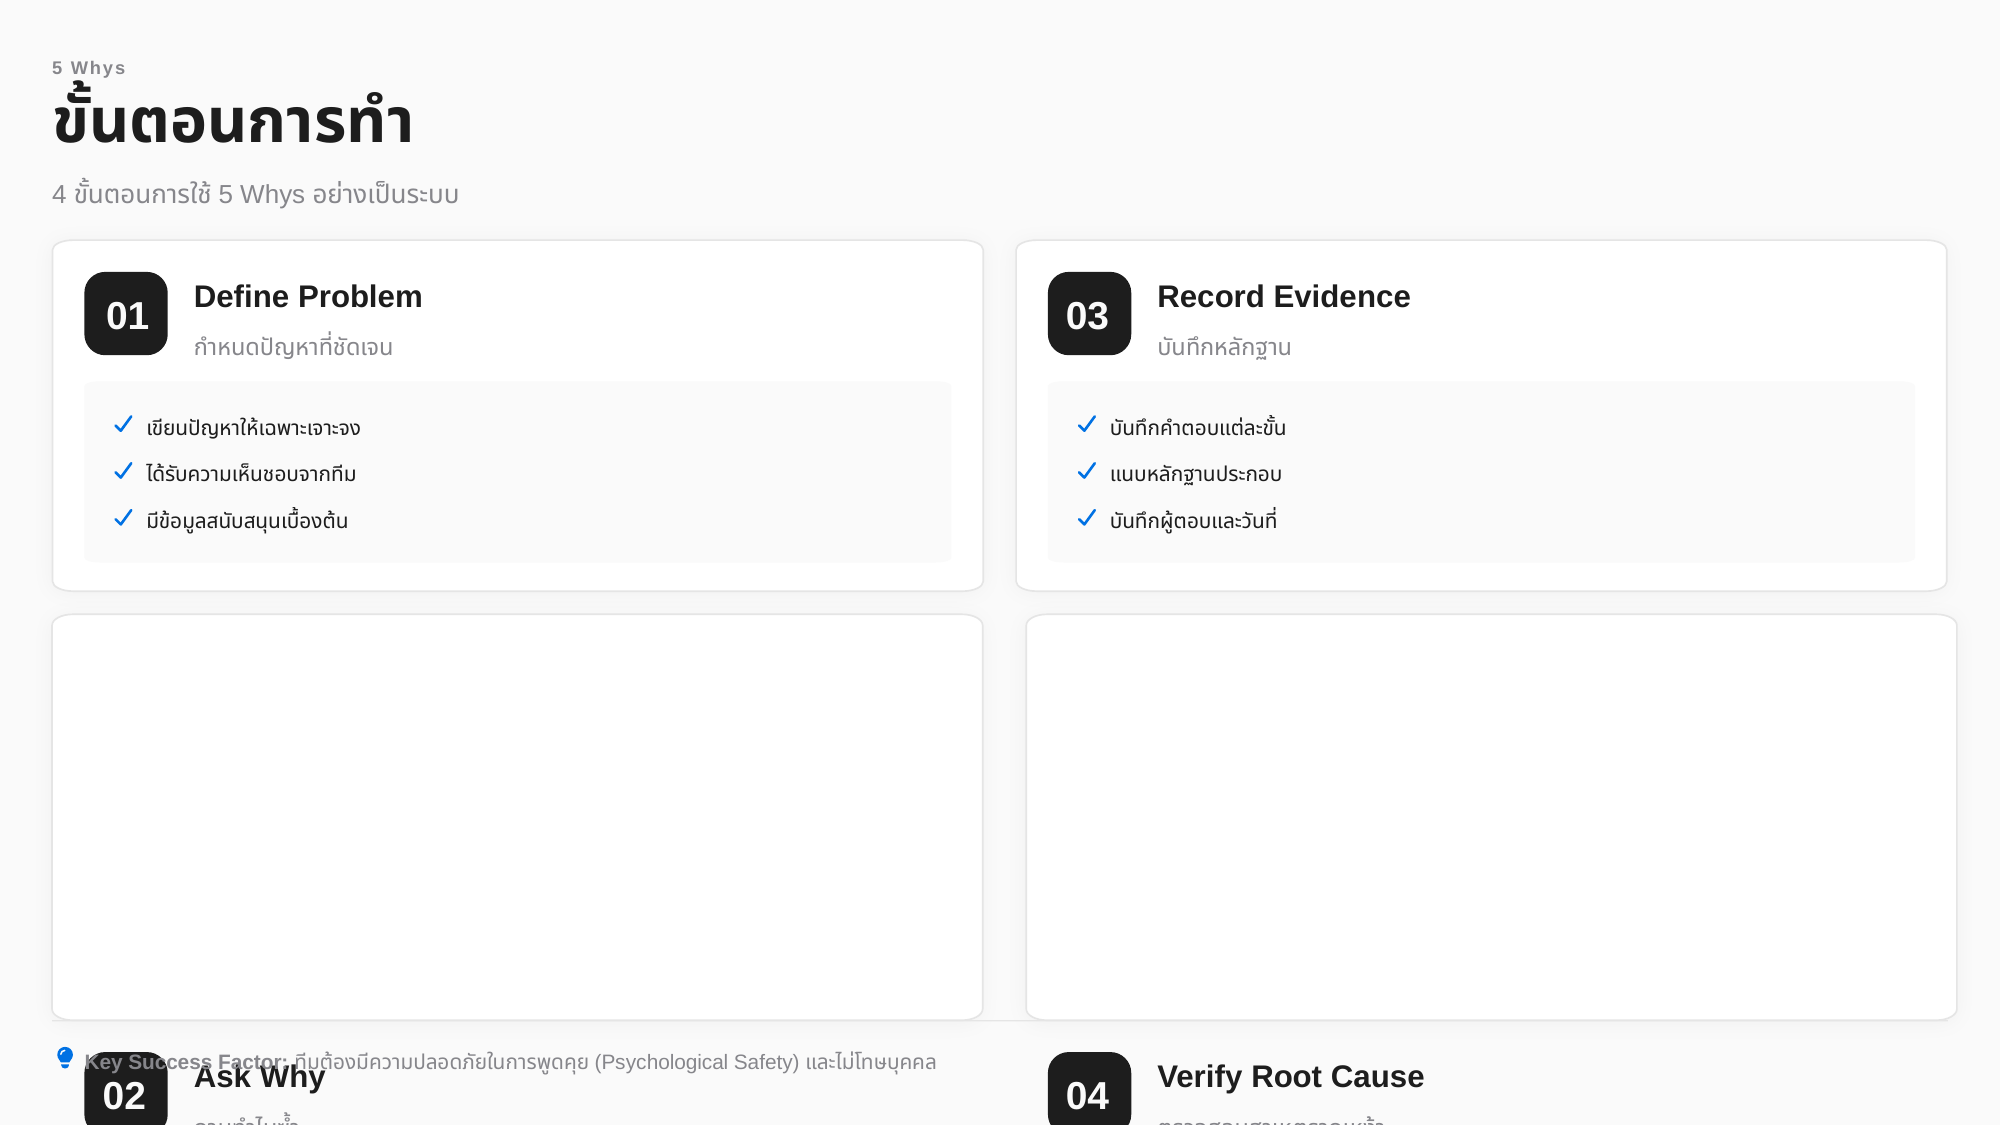

5 Whys
ขั้นตอนการทำ
4 ขั้นตอนการใช้ 5 Whys อย่างเป็นระบบ

Define Problem

Record Evidence
01
03
กำหนดปัญหาที่ชัดเจน
บันทึกหลักฐาน

เขียนปัญหาให้เฉพาะเจาะจง
บันทึกคำตอบแต่ละขั้น

ได้รับความเห็นชอบจากทีม
แนบหลักฐานประกอบ

มีข้อมูลสนับสนุนเบื้องต้น
บันทึกผู้ตอบและวันที่

Key Success Factor: ทีมต้องมีความปลอดภัยในการพูดคุย (Psychological Safety) และไม่โทษบุคคล

Ask Why

Verify Root Cause
02
04
ถามทำไมซ้ำ
ตรวจสอบสาเหตุรากเหง้า

ถามจนกว่าจะถึง root cause
ตรวจสอบความน่าเชื่อถือ

ตอบต้องมีหลักฐานสนับสนุน
ยืนยันว่าแก้ไขได้จริง

หลายคนตอบได้หลายมุมมอง
ตรวจสอบซ้ำกับทีม